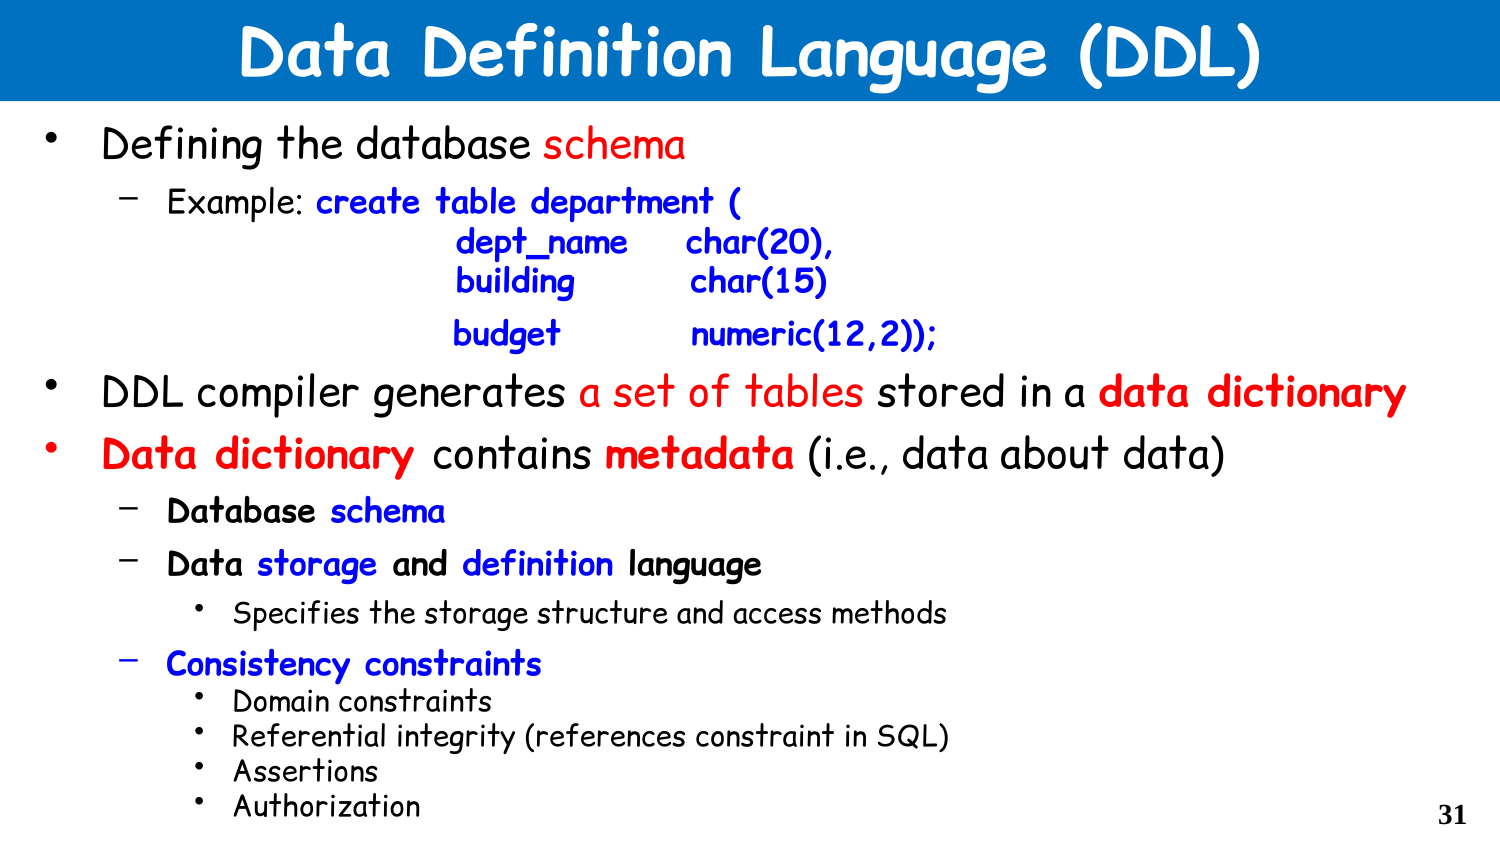

# Data Definition Language (DDL)
Defining the database schema
Example:	create table department (
                    dept_name    char(20),
                    building        char(15)
                       budget         numeric(12,2));
DDL compiler generates a set of tables stored in a data dictionary
Data dictionary contains metadata (i.e., data about data)
Database schema
Data storage and definition language
Specifies the storage structure and access methods
Consistency constraints
Domain constraints
Referential integrity (references constraint in SQL)
Assertions
Authorization